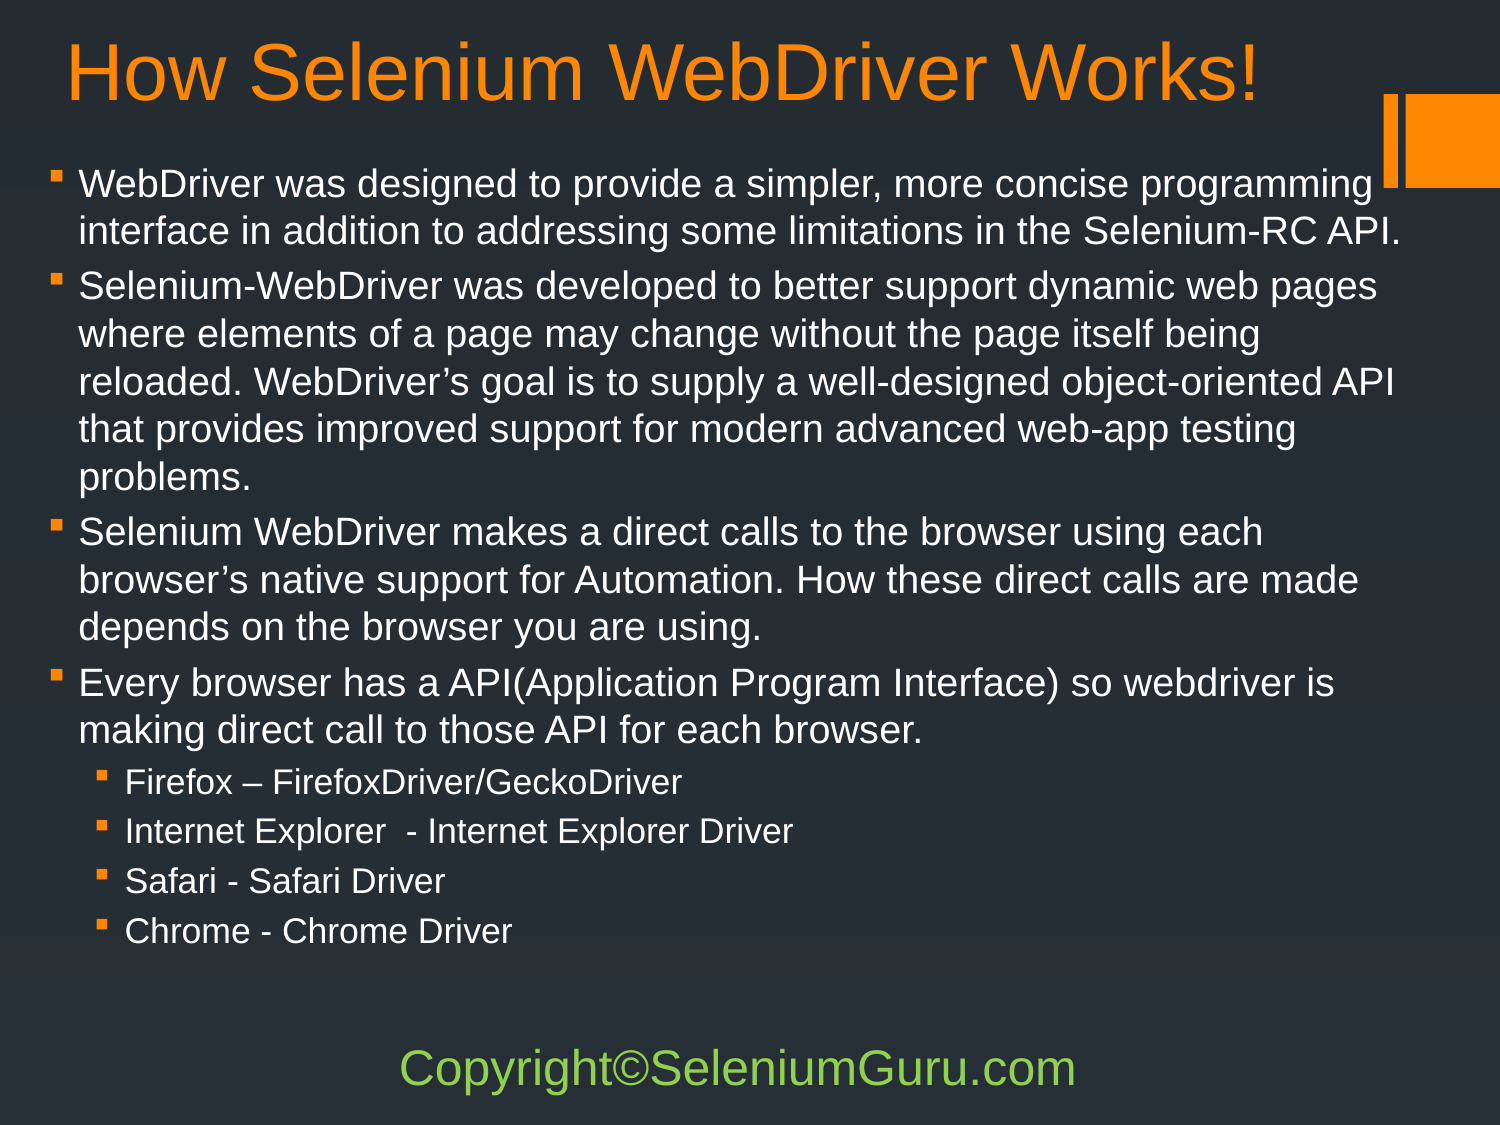

# How Selenium WebDriver Works!
WebDriver was designed to provide a simpler, more concise programming interface in addition to addressing some limitations in the Selenium-RC API.
Selenium-WebDriver was developed to better support dynamic web pages where elements of a page may change without the page itself being reloaded. WebDriver’s goal is to supply a well-designed object-oriented API that provides improved support for modern advanced web-app testing problems.
Selenium WebDriver makes a direct calls to the browser using each browser’s native support for Automation. How these direct calls are made depends on the browser you are using.
Every browser has a API(Application Program Interface) so webdriver is making direct call to those API for each browser.
Firefox – FirefoxDriver/GeckoDriver
Internet Explorer  - Internet Explorer Driver
Safari - Safari Driver
Chrome - Chrome Driver
Copyright©SeleniumGuru.com